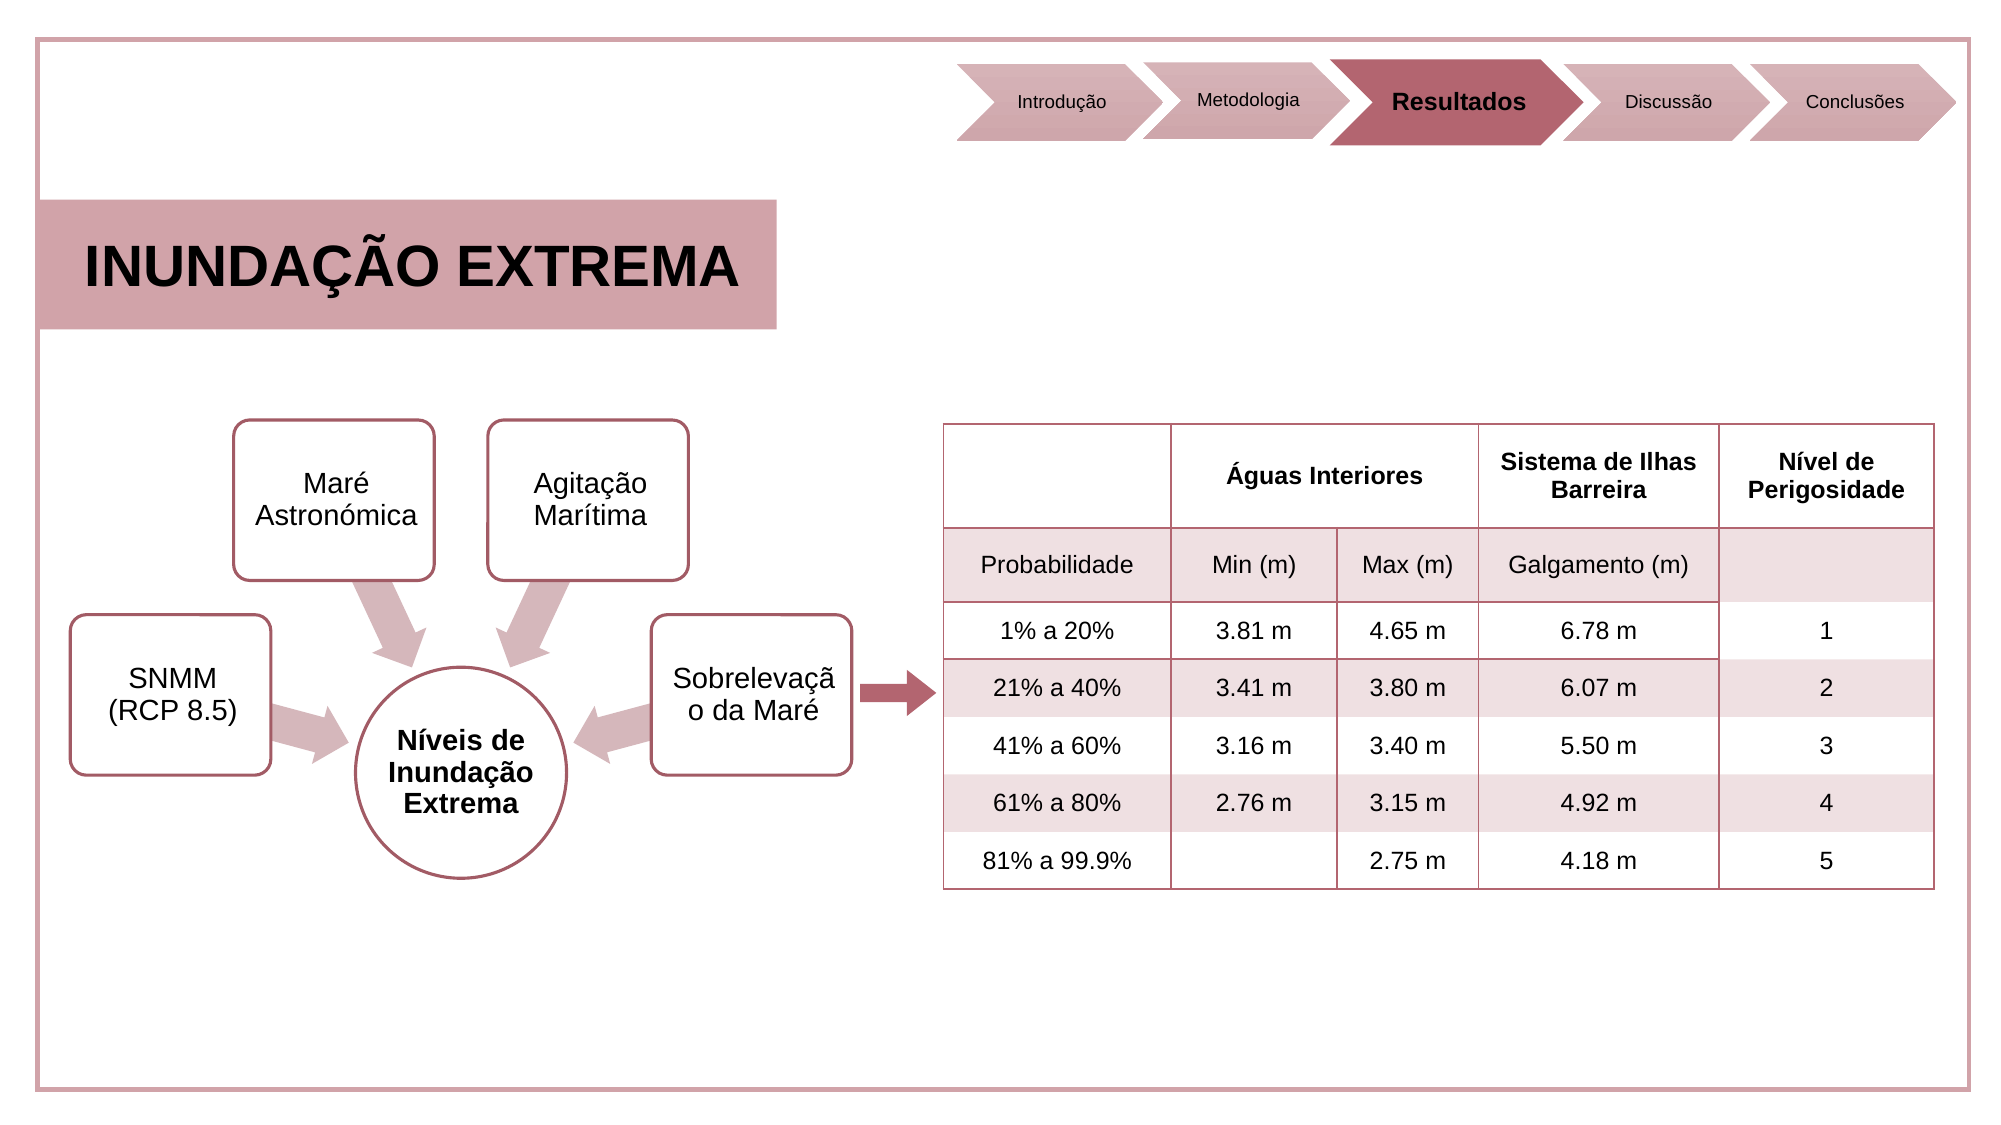

INUNDAÇÃO EXTREMA
Níveis de Inundação Extrema
SNMM
(RCP 8.5)
Maré Astronómica
Agitação Marítima
Sobrelevação da Maré
|  | Águas Interiores |  | Sistema de Ilhas Barreira | Nível de Perigosidade |
| --- | --- | --- | --- | --- |
| Probabilidade | Min (m) | Max (m) | Galgamento (m) |  |
| 1% a 20% | 3.81 m | 4.65 m | 6.78 m | 1 |
| 21% a 40% | 3.41 m | 3.80 m | 6.07 m | 2 |
| 41% a 60% | 3.16 m | 3.40 m | 5.50 m | 3 |
| 61% a 80% | 2.76 m | 3.15 m | 4.92 m | 4 |
| 81% a 99.9% |  | 2.75 m | 4.18 m | 5 |